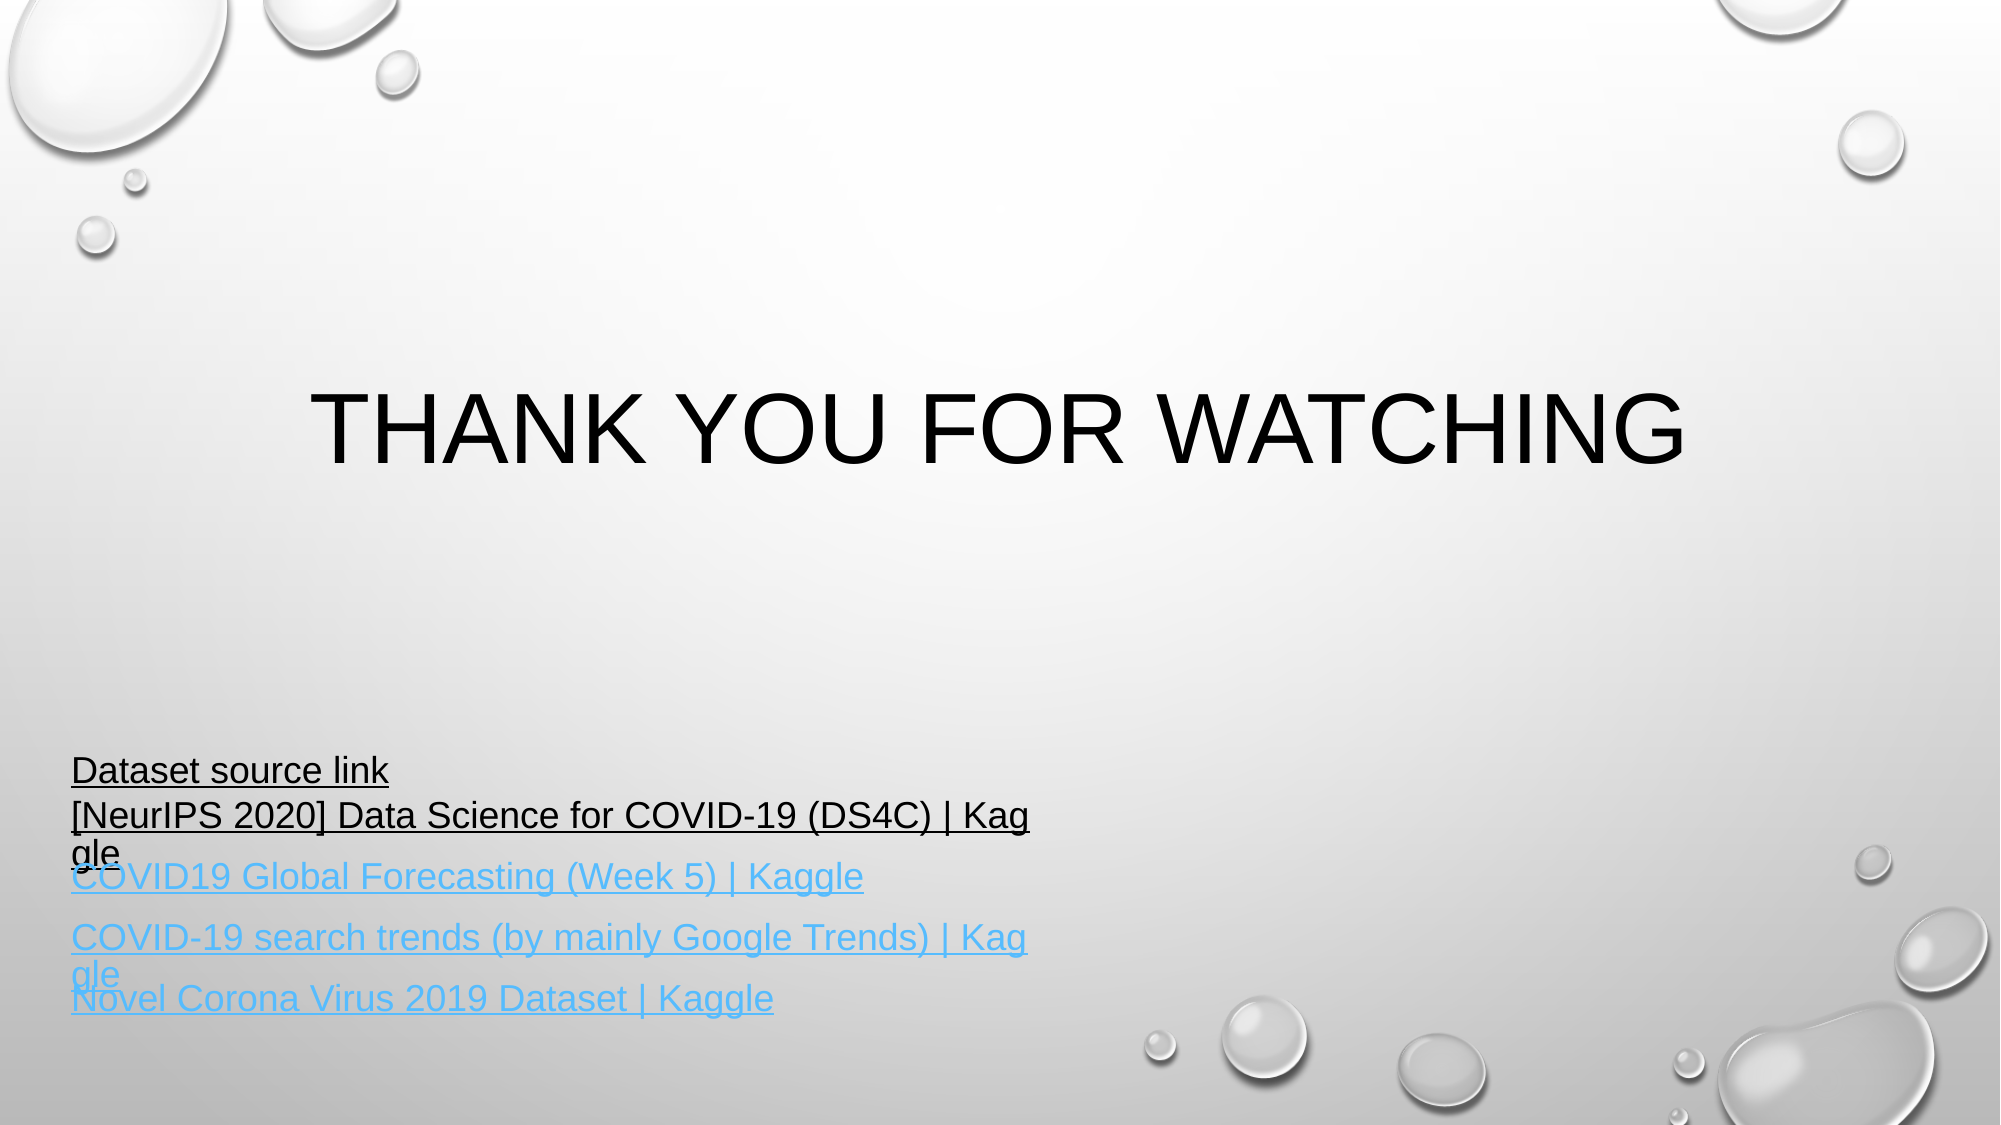

# Thank you for watching
Dataset source link
[NeurIPS 2020] Data Science for COVID-19 (DS4C) | Kaggle
COVID19 Global Forecasting (Week 5) | Kaggle
COVID-19 search trends (by mainly Google Trends) | Kaggle
Novel Corona Virus 2019 Dataset | Kaggle